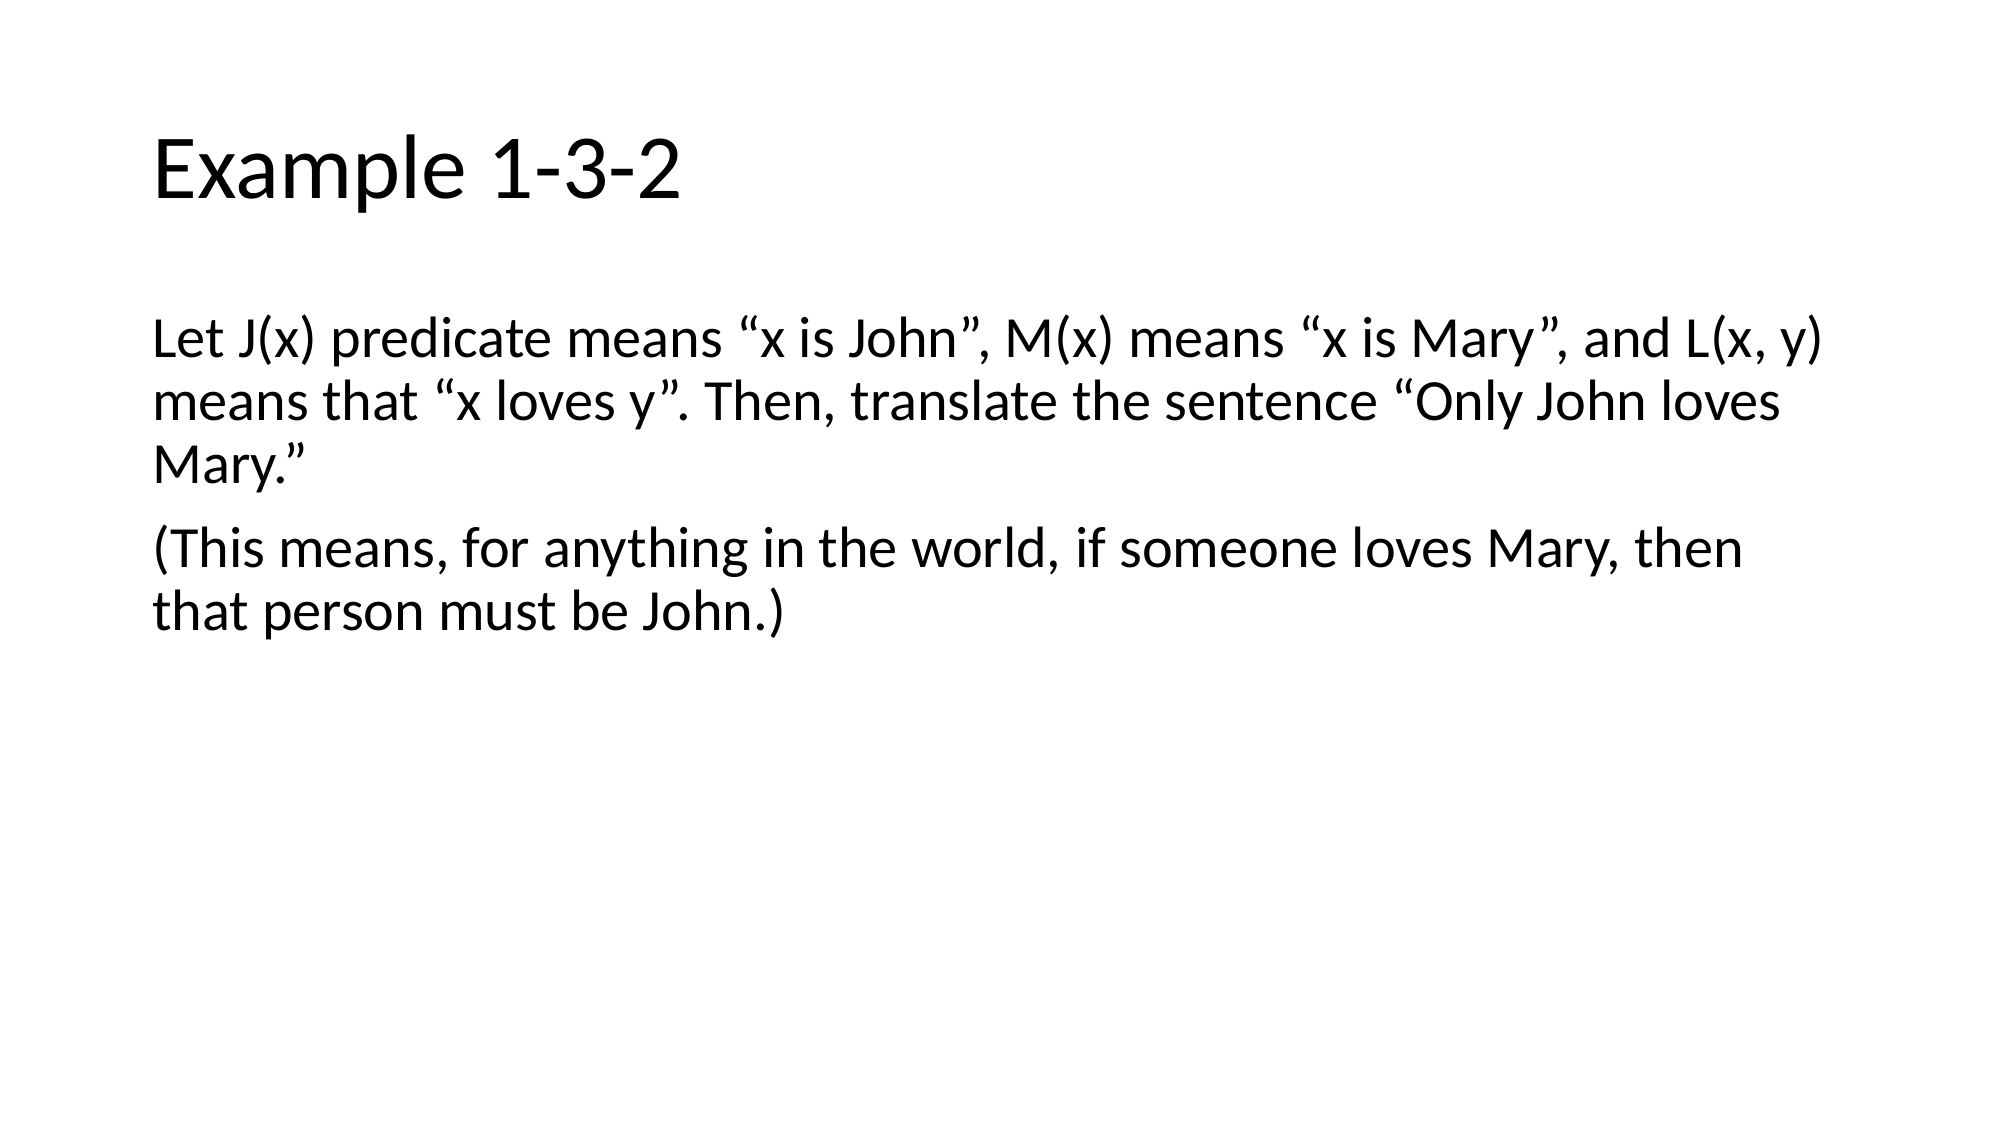

# Example 1-3-2
Let J(x) predicate means “x is John”, M(x) means “x is Mary”, and L(x, y) means that “x loves y”. Then, translate the sentence “Only John loves Mary.”
(This means, for anything in the world, if someone loves Mary, then that person must be John.)